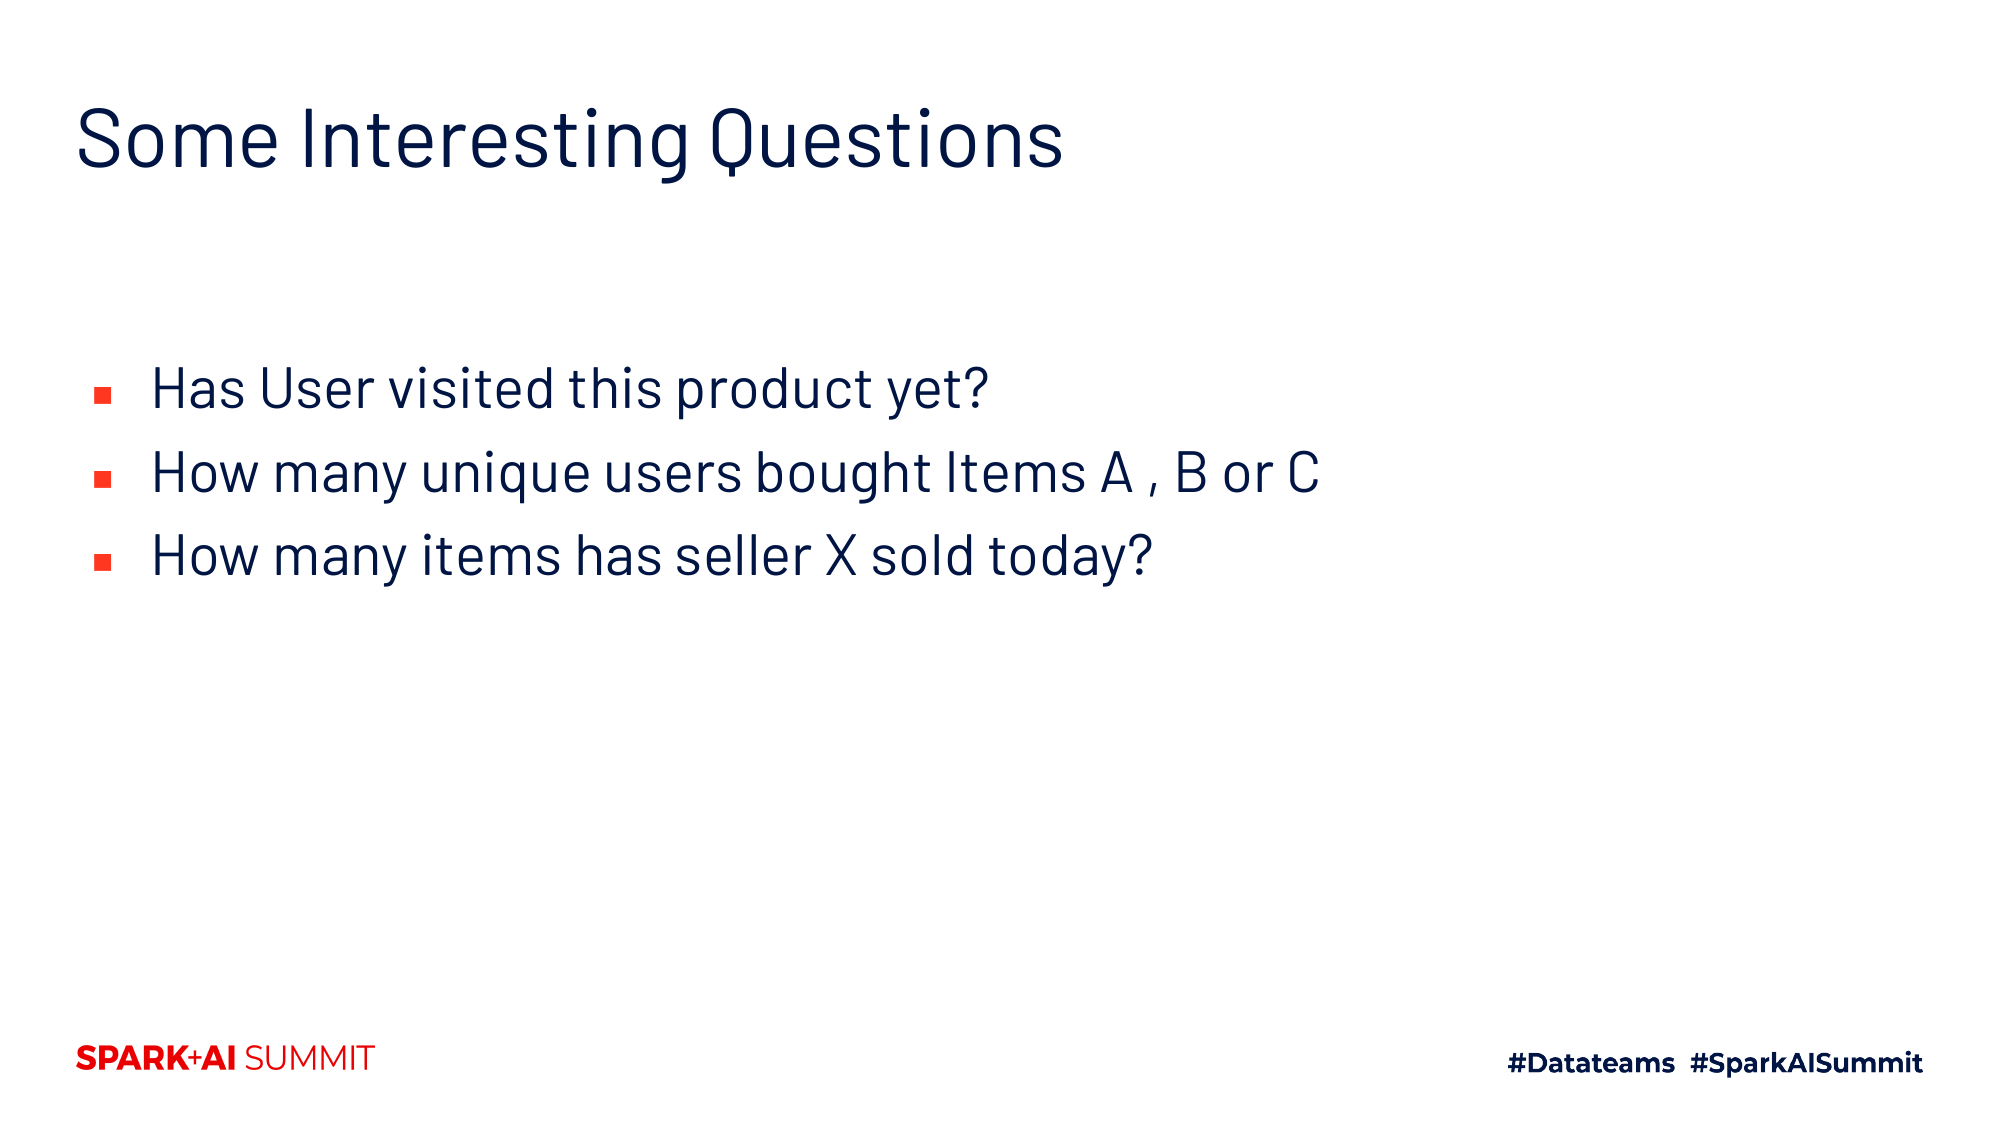

# Some Interesting Questions
Has User visited this product yet?
How many unique users bought Items A , B or C
How many items has seller X sold today?